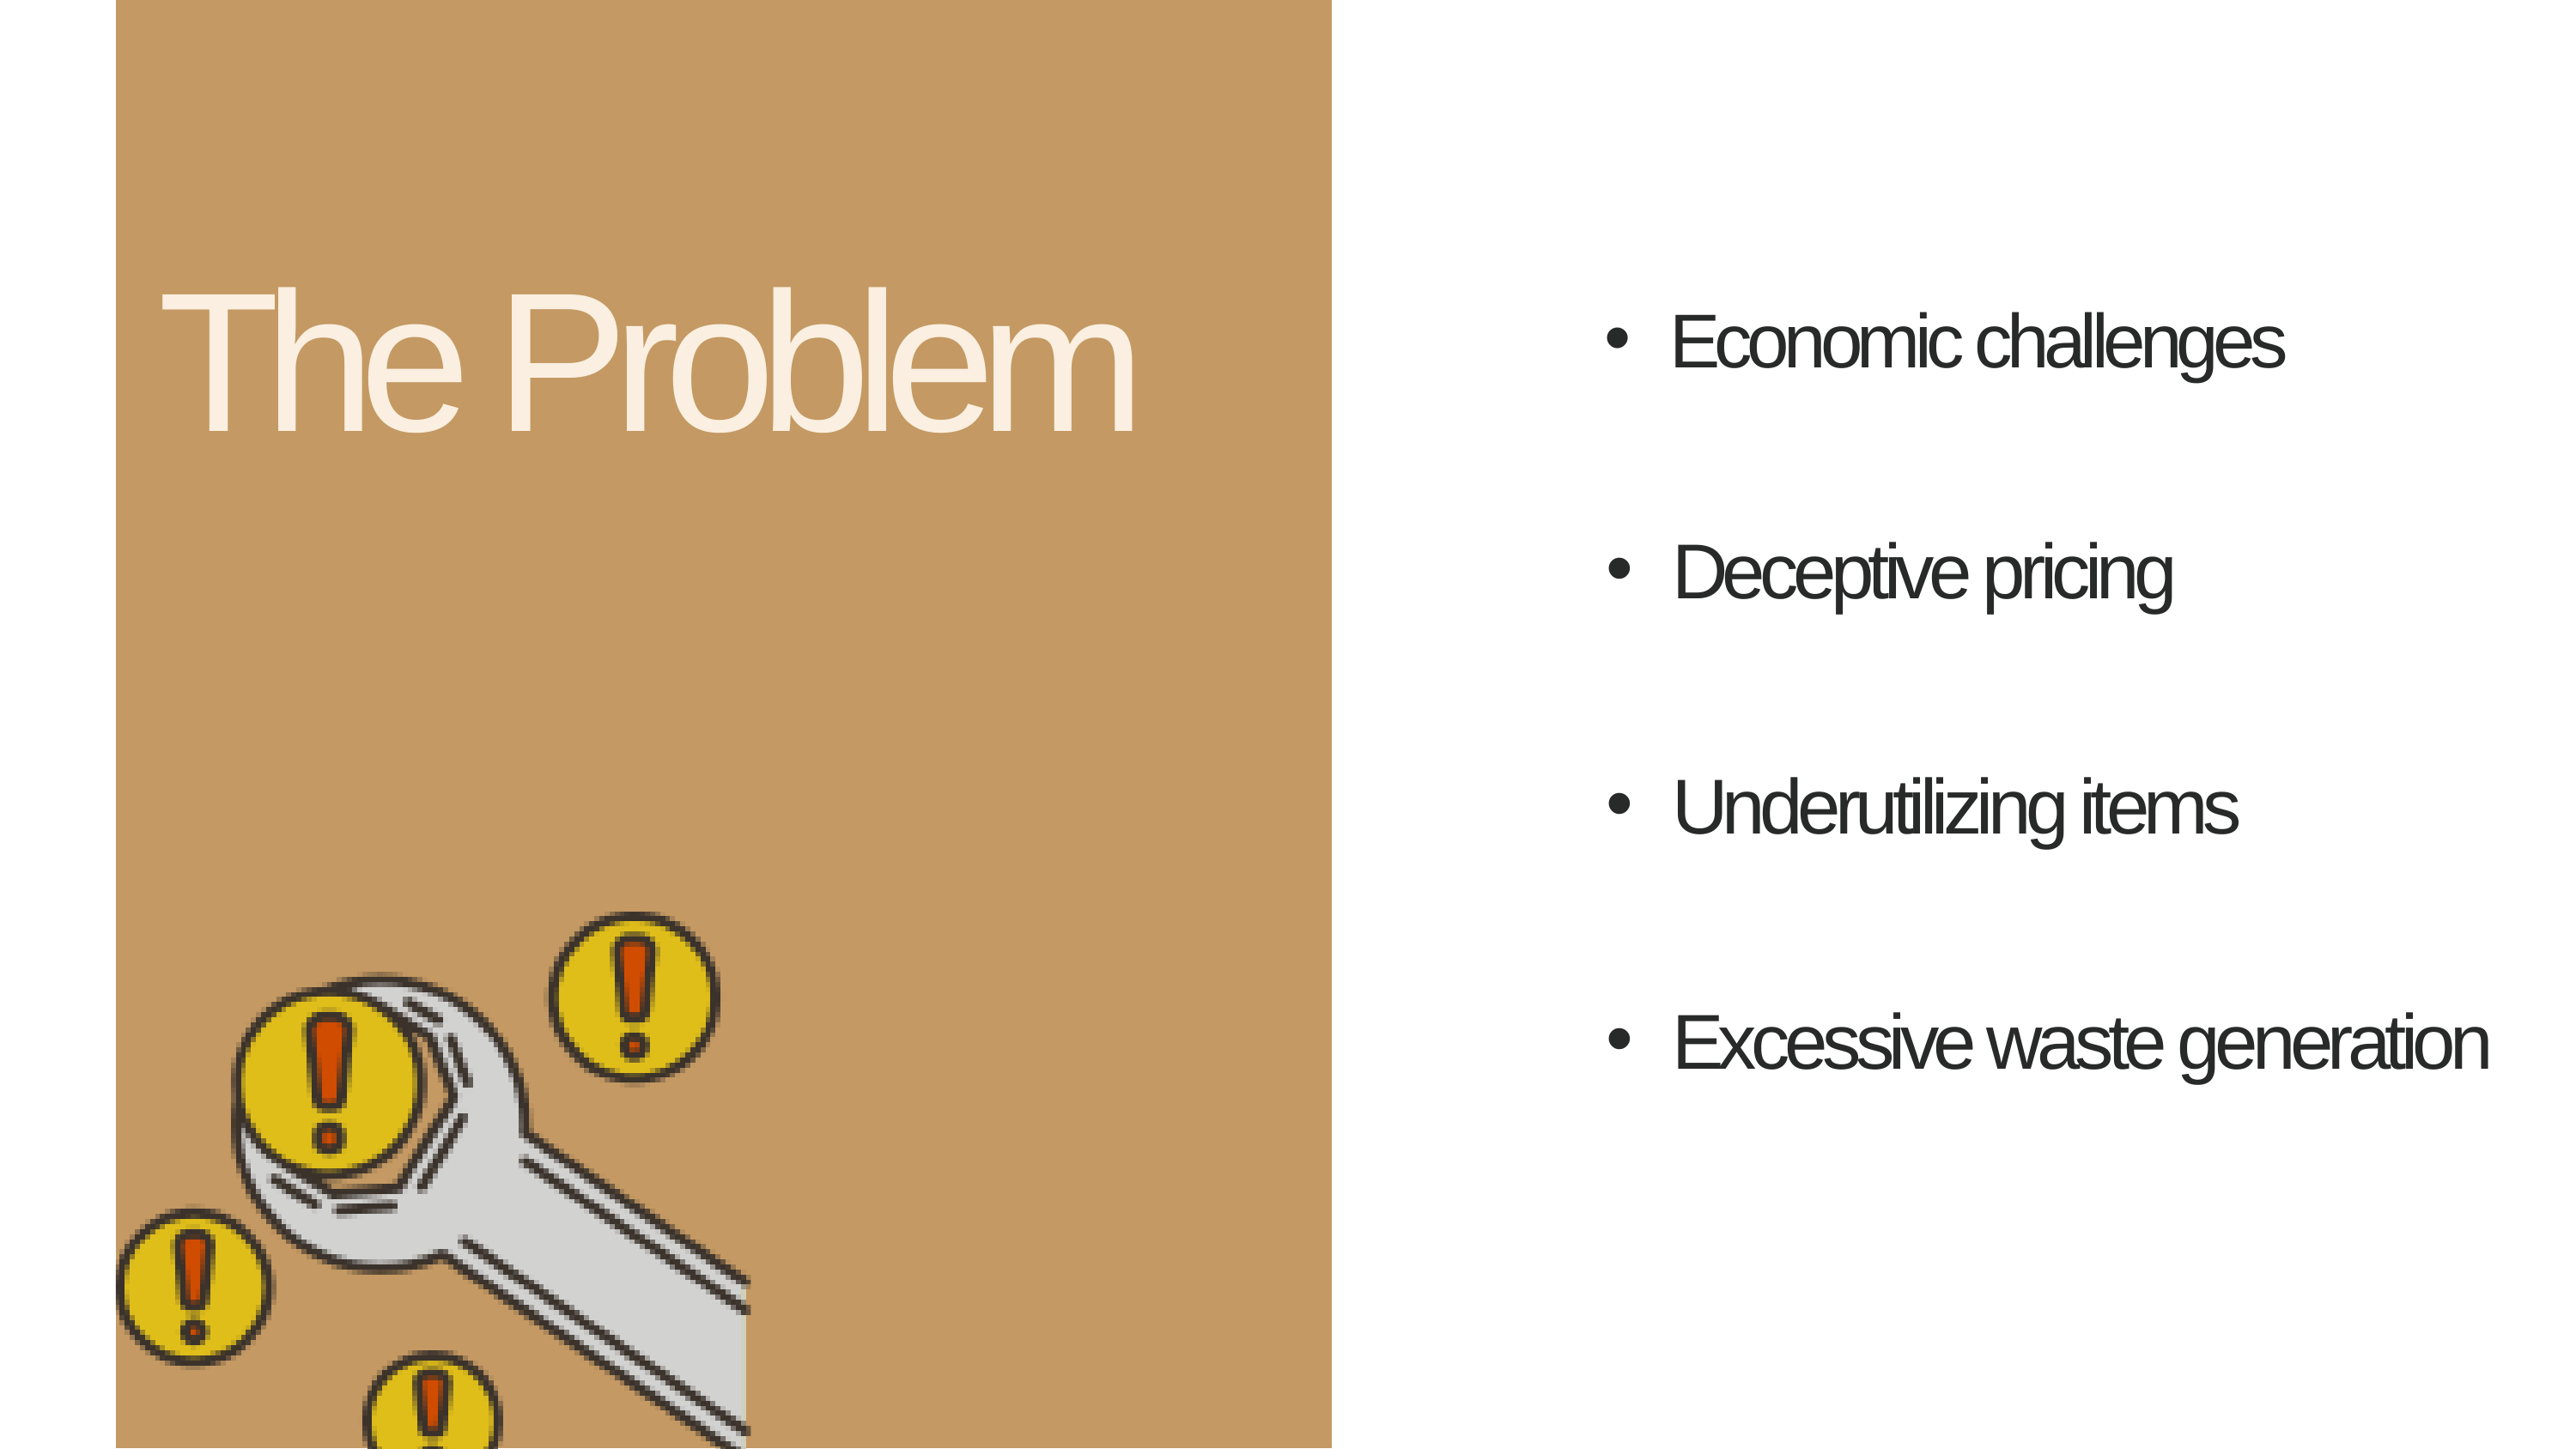

The Problem
Economic challenges

Deceptive pricing
Underutilizing items

Excessive waste generation